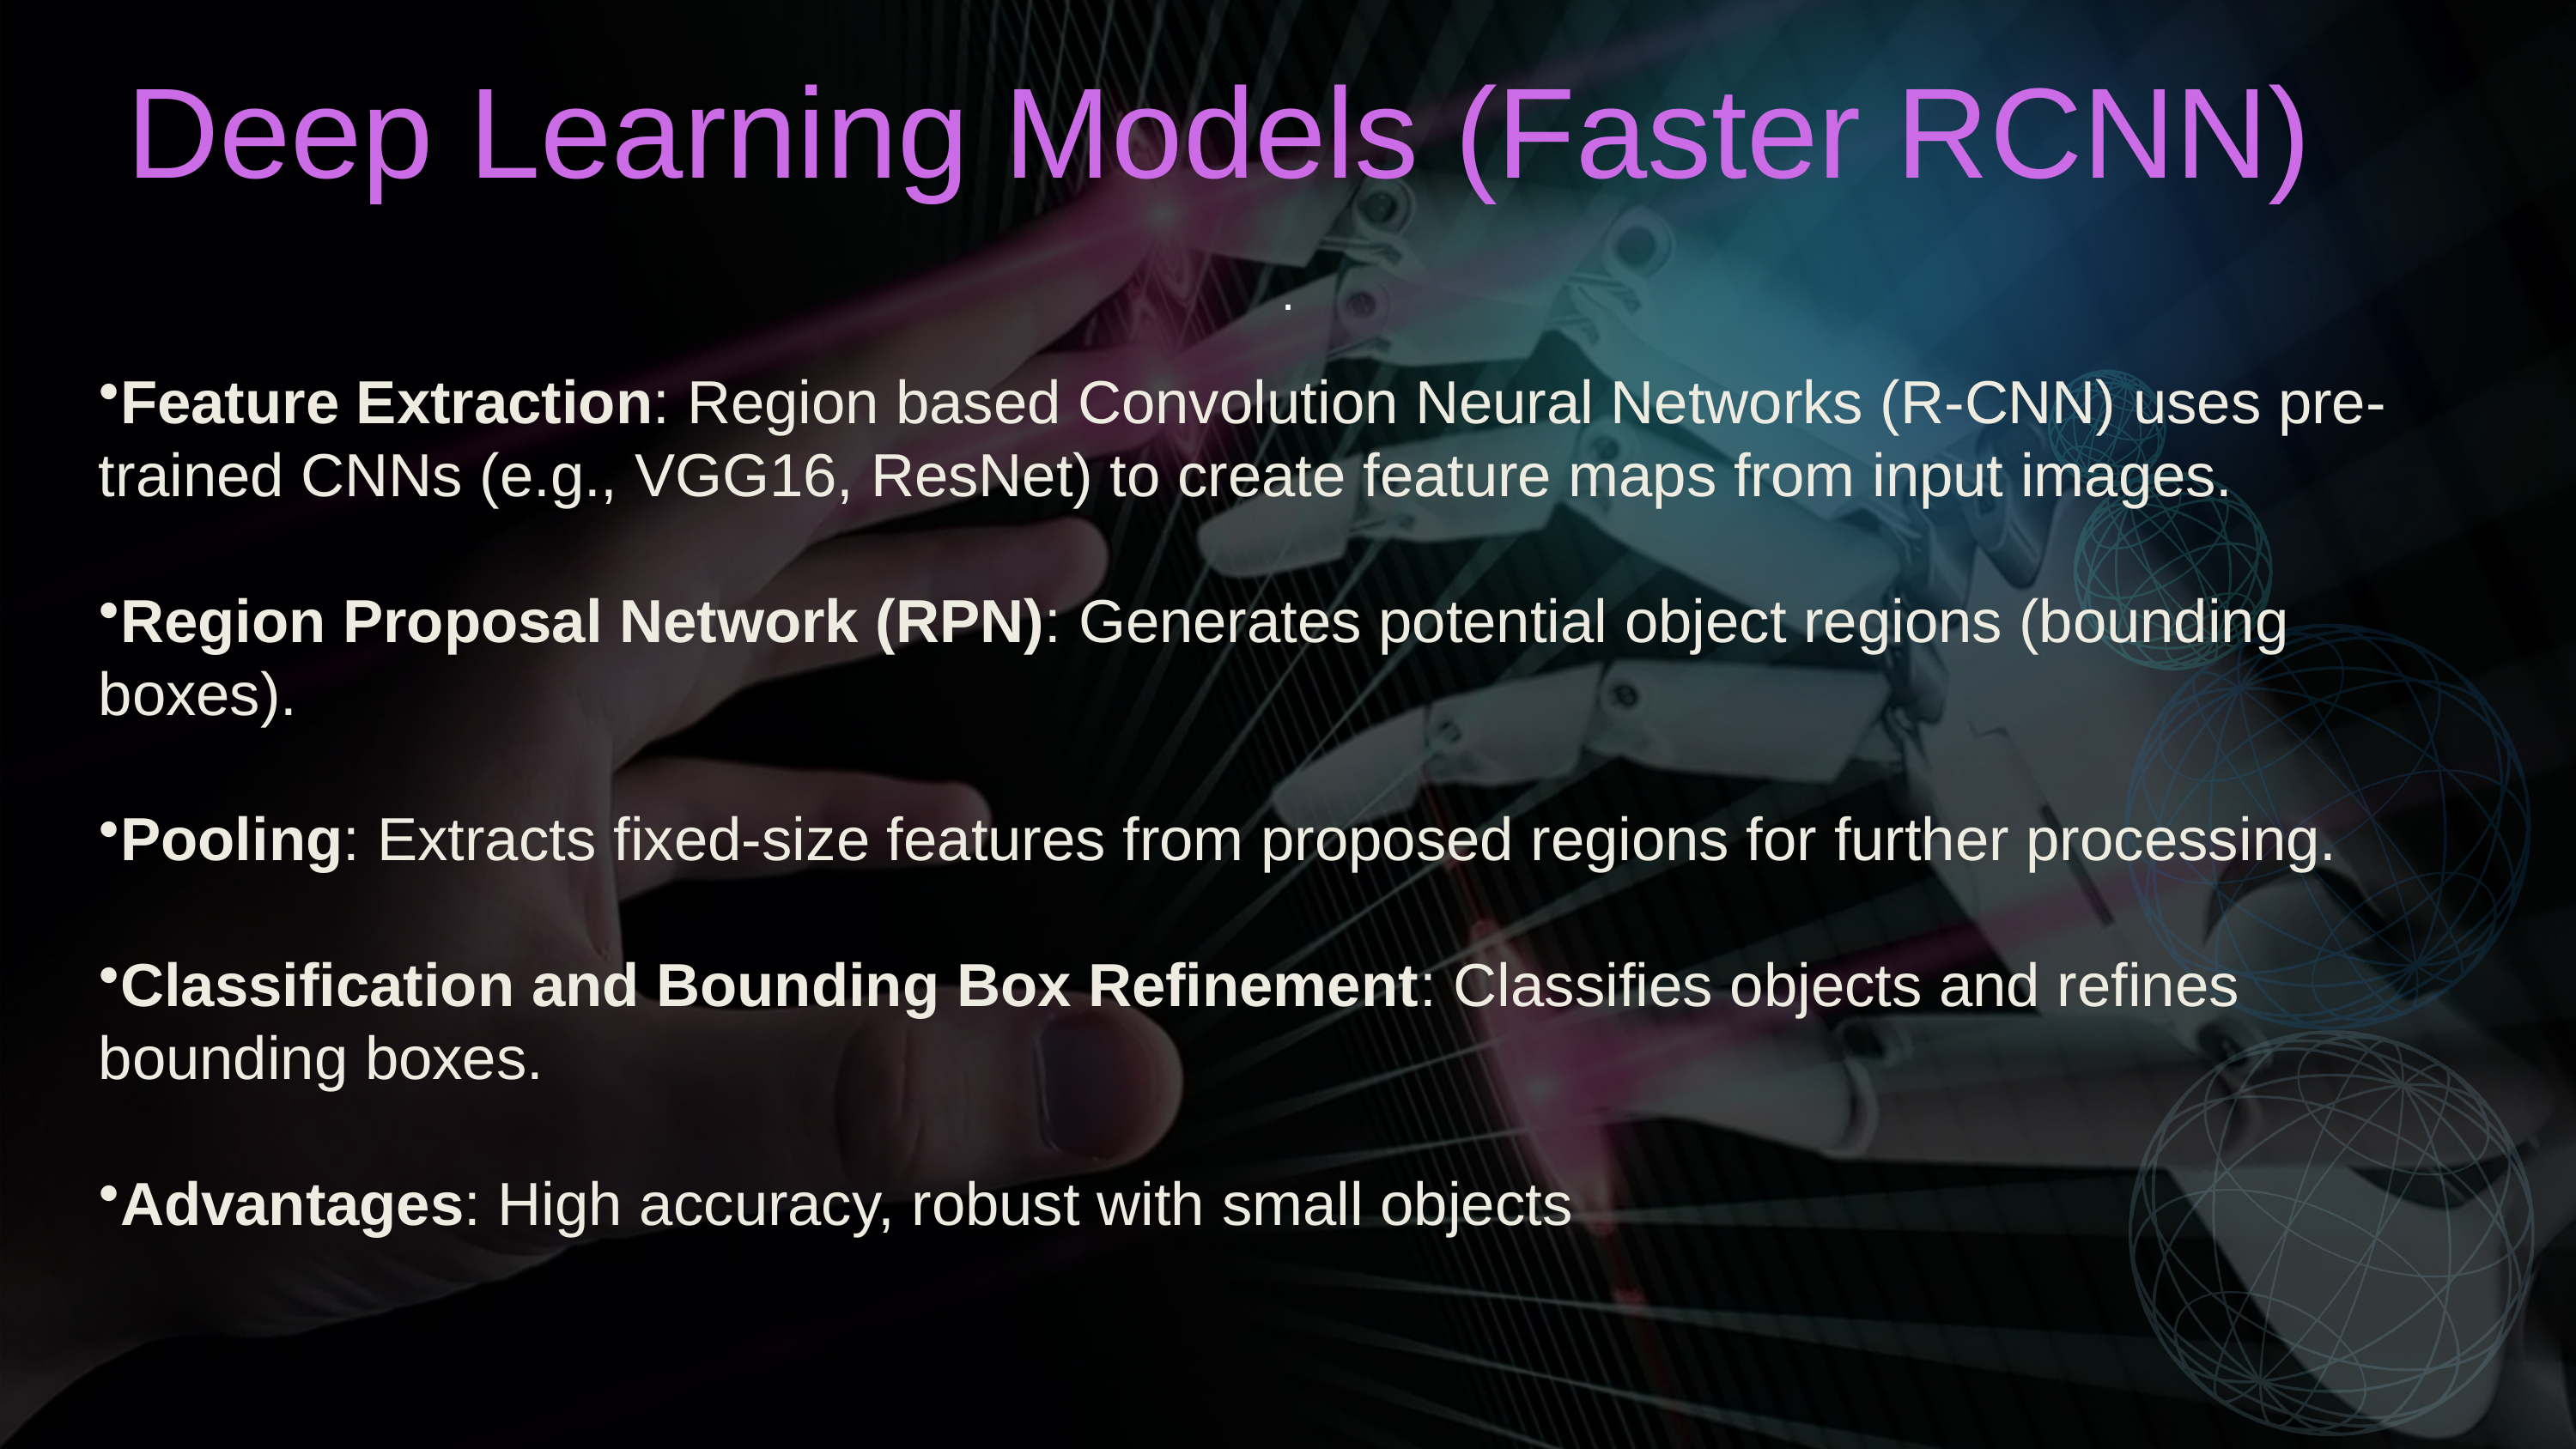

Deep Learning Models (Faster RCNN)

Feature Extraction: Region based Convolution Neural Networks (R-CNN) uses pre-trained CNNs (e.g., VGG16, ResNet) to create feature maps from input images.

Region Proposal Network (RPN): Generates potential object regions (bounding boxes).

Pooling: Extracts fixed-size features from proposed regions for further processing.

Classification and Bounding Box Refinement: Classifies objects and refines bounding boxes.

Advantages: High accuracy, robust with small objects
.